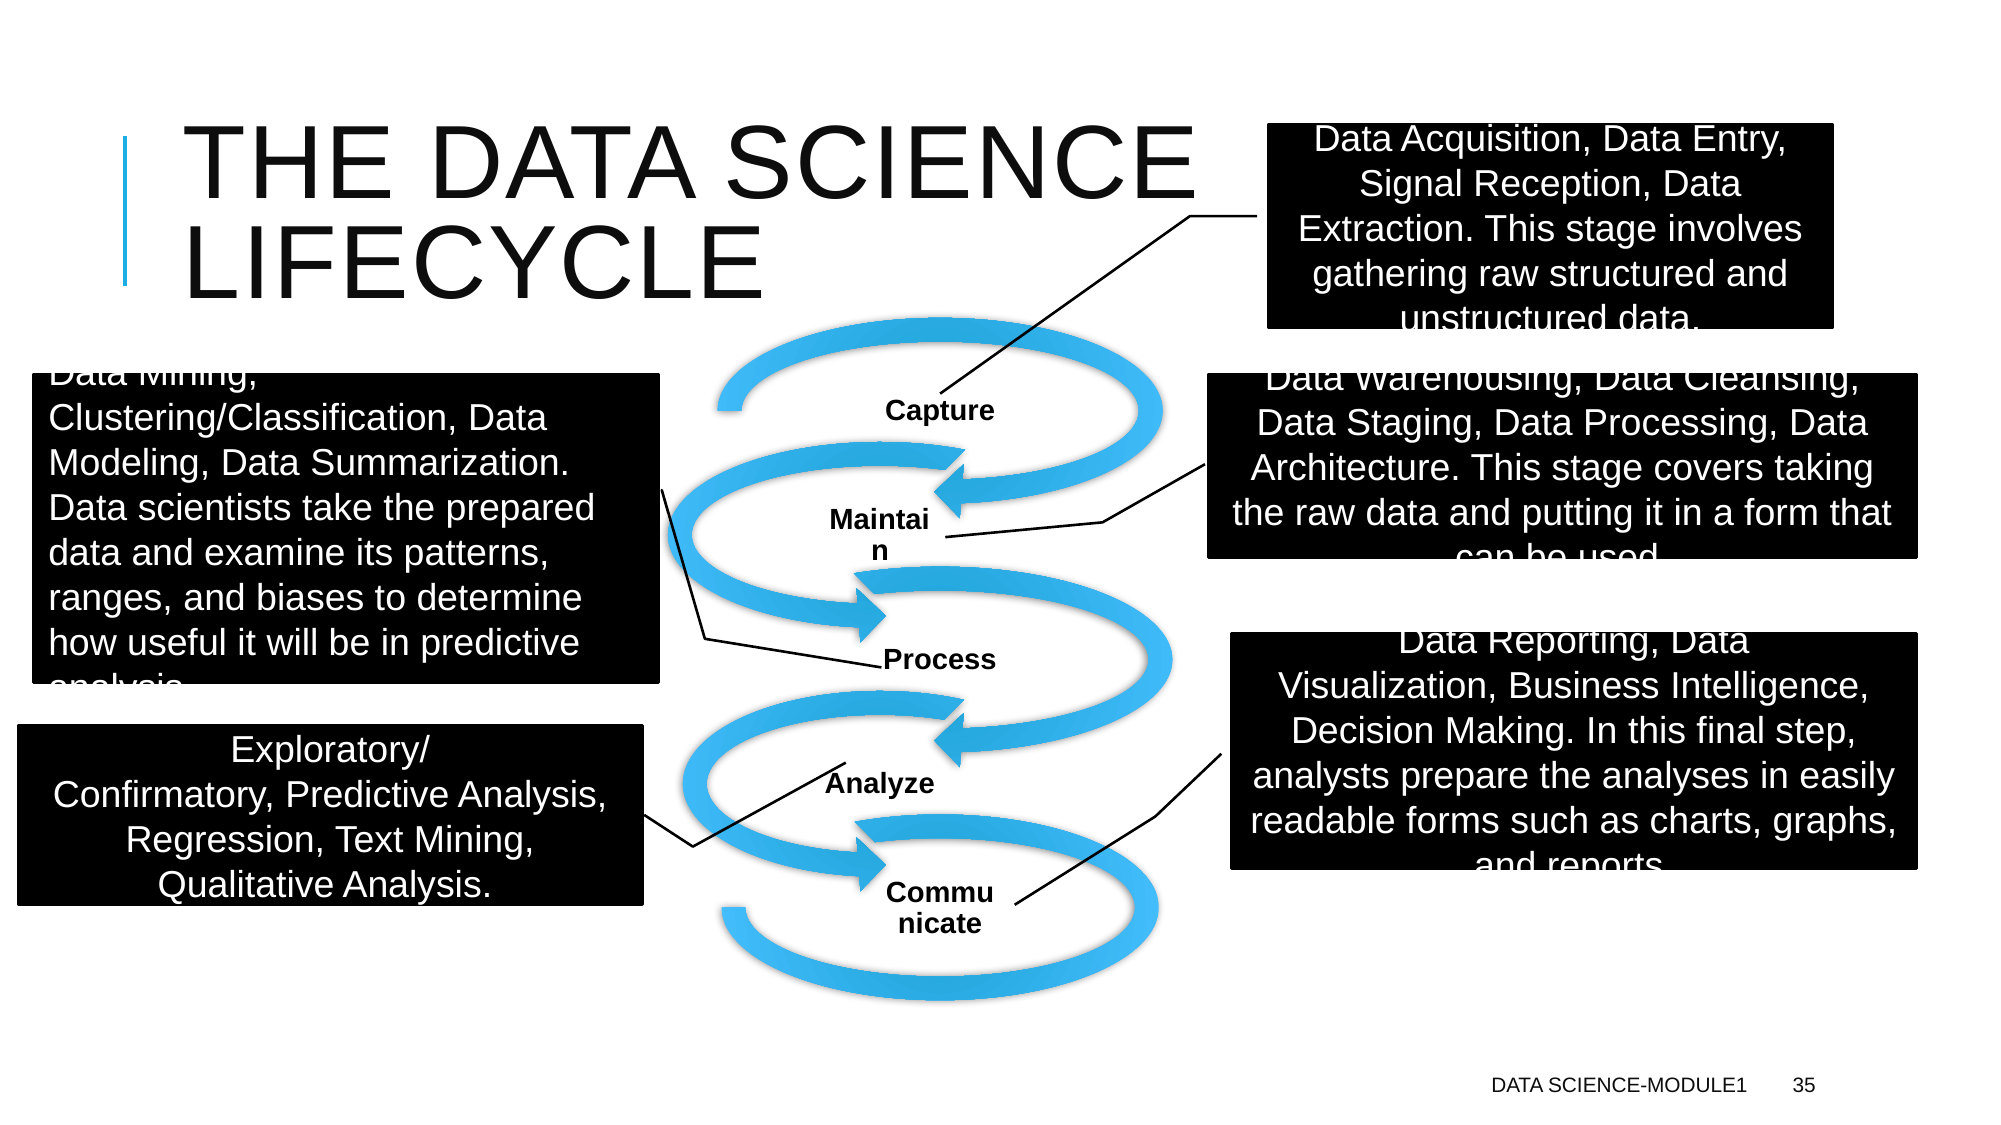

# The Data Science Lifecycle
Data Acquisition, Data Entry, Signal Reception, Data Extraction. This stage involves gathering raw structured and unstructured data.
Capture
Maintain
Process
Analyze
Communicate
Data Mining, Clustering/Classification, Data Modeling, Data Summarization. Data scientists take the prepared data and examine its patterns, ranges, and biases to determine how useful it will be in predictive analysis.
Data Warehousing, Data Cleansing, Data Staging, Data Processing, Data Architecture. This stage covers taking the raw data and putting it in a form that can be used.
Data Reporting, Data Visualization, Business Intelligence, Decision Making. In this final step, analysts prepare the analyses in easily readable forms such as charts, graphs, and reports.
Exploratory/Confirmatory, Predictive Analysis, Regression, Text Mining, Qualitative Analysis.
Data Science-Module1
35